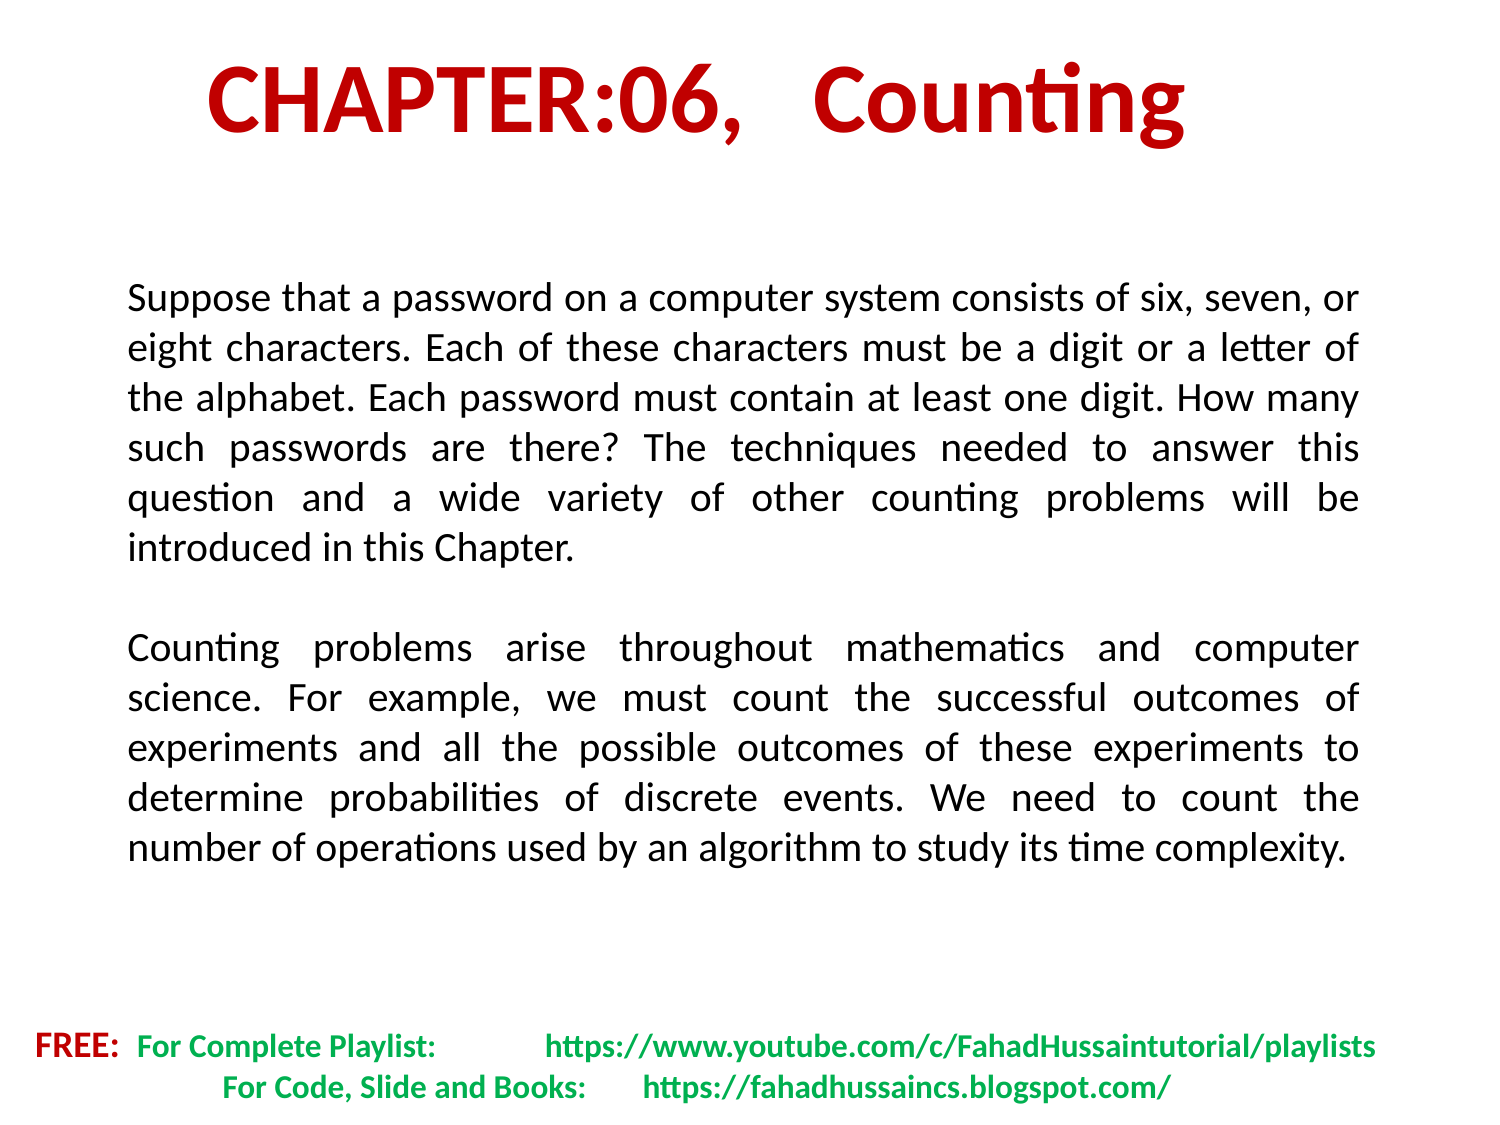

CHAPTER:06,   Counting
Suppose that a password on a computer system consists of six, seven, or eight characters. Each of these characters must be a digit or a letter of the alphabet. Each password must contain at least one digit. How many such passwords are there? The techniques needed to answer this question and a wide variety of other counting problems will be introduced in this Chapter.

Counting problems arise throughout mathematics and computer science. For example, we must count the successful outcomes of experiments and all the possible outcomes of these experiments to determine probabilities of discrete events. We need to count the number of operations used by an algorithm to study its time complexity.
FREE:  For Complete Playlist: 	        https://www.youtube.com/c/FahadHussaintutorial/playlists
	     For Code, Slide and Books:	 https://fahadhussaincs.blogspot.com/